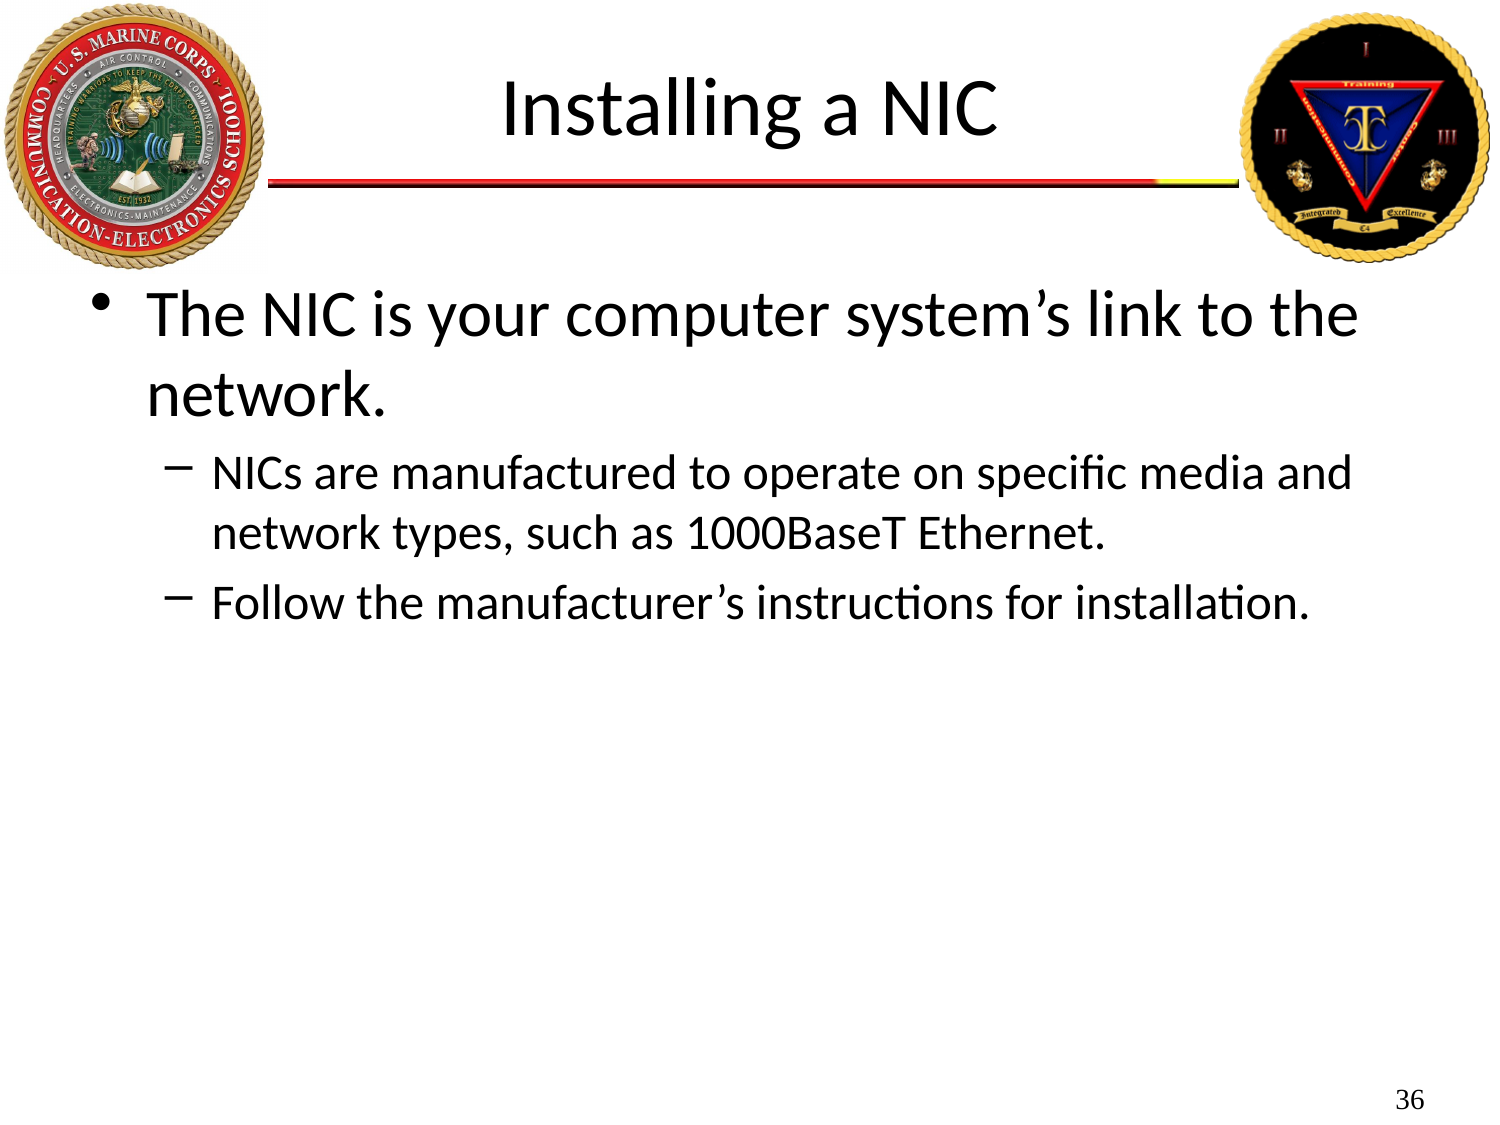

# Installing a NIC
The NIC is your computer system’s link to the network.
NICs are manufactured to operate on specific media and network types, such as 1000BaseT Ethernet.
Follow the manufacturer’s instructions for installation.